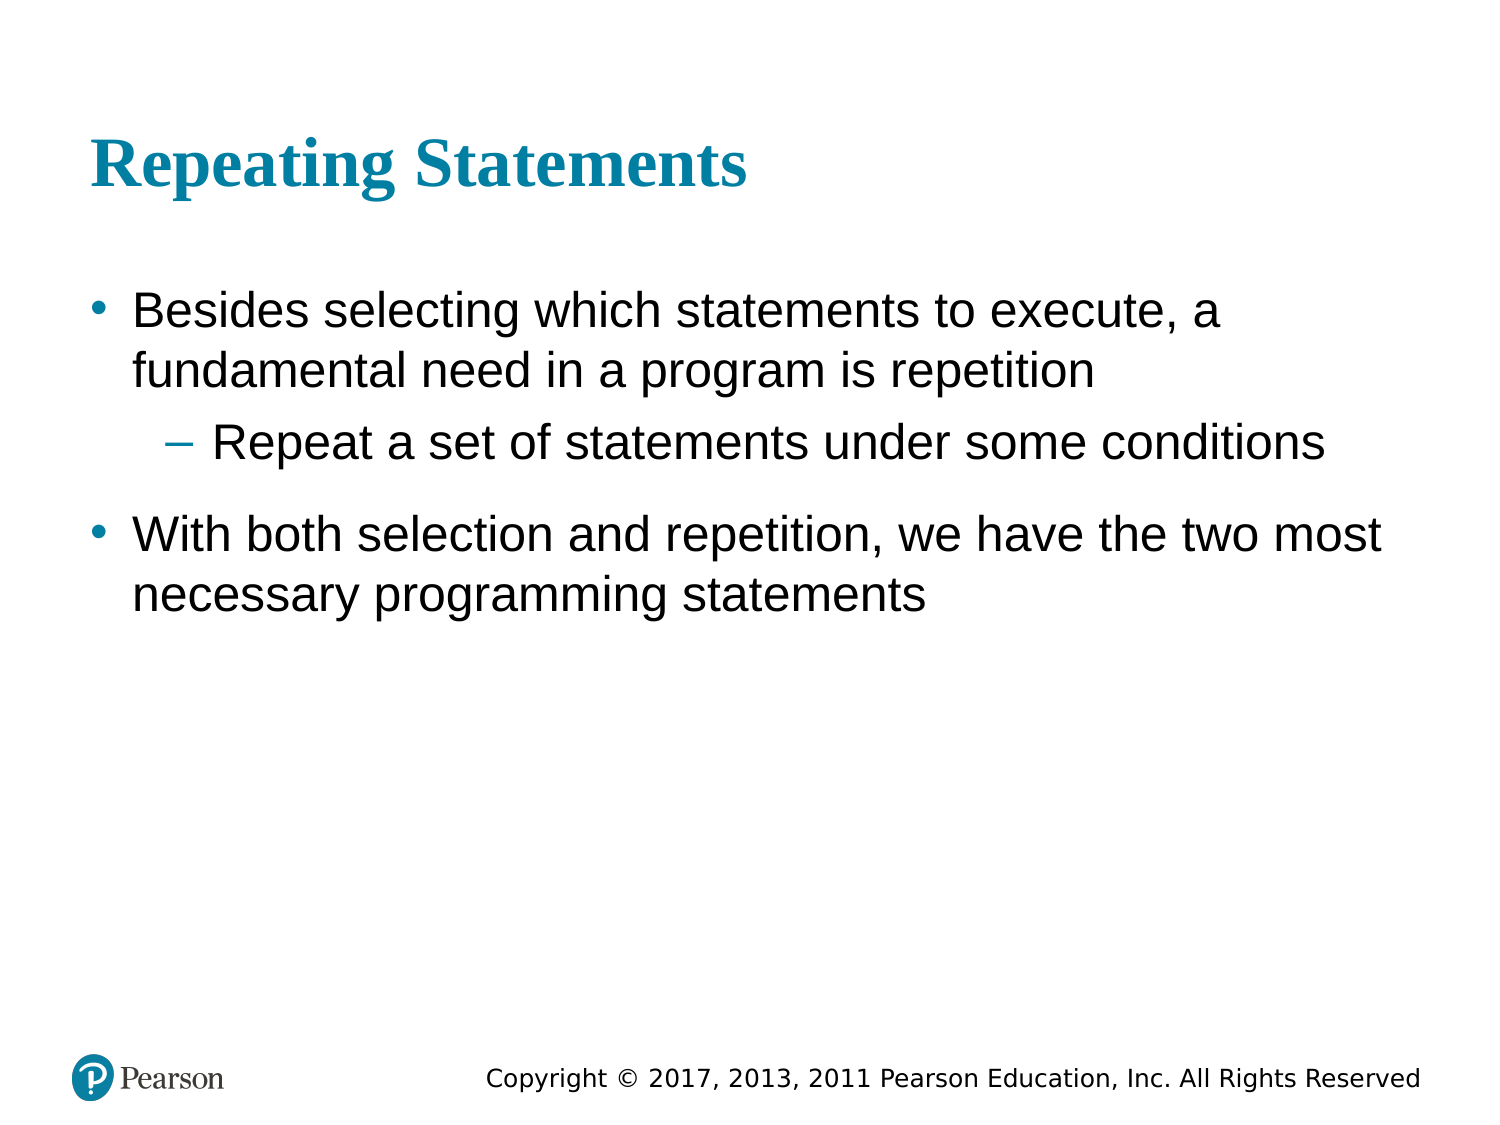

# Repeating Statements
Besides selecting which statements to execute, a fundamental need in a program is repetition
Repeat a set of statements under some conditions
With both selection and repetition, we have the two most necessary programming statements